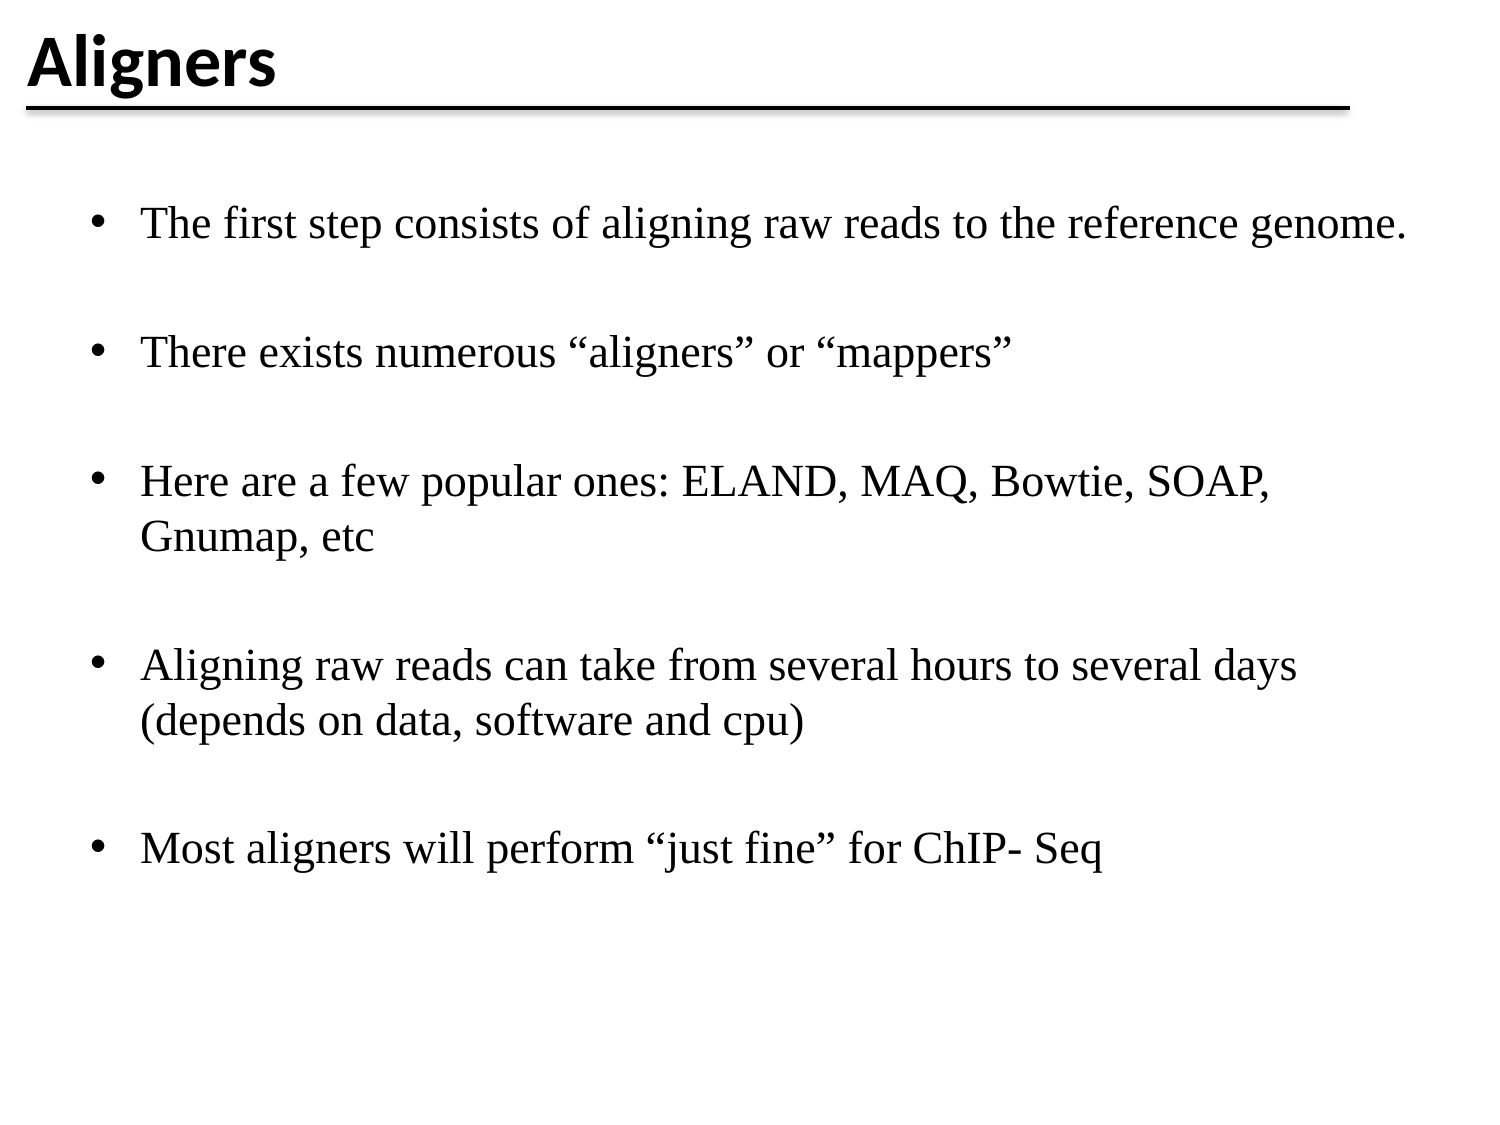

# Aligners
The first step consists of aligning raw reads to the reference genome.

There exists numerous “aligners” or “mappers”

Here are a few popular ones: ELAND, MAQ, Bowtie, SOAP, Gnumap, etc

Aligning raw reads can take from several hours to several days (depends on data, software and cpu)

Most aligners will perform “just fine” for ChIP- Seq